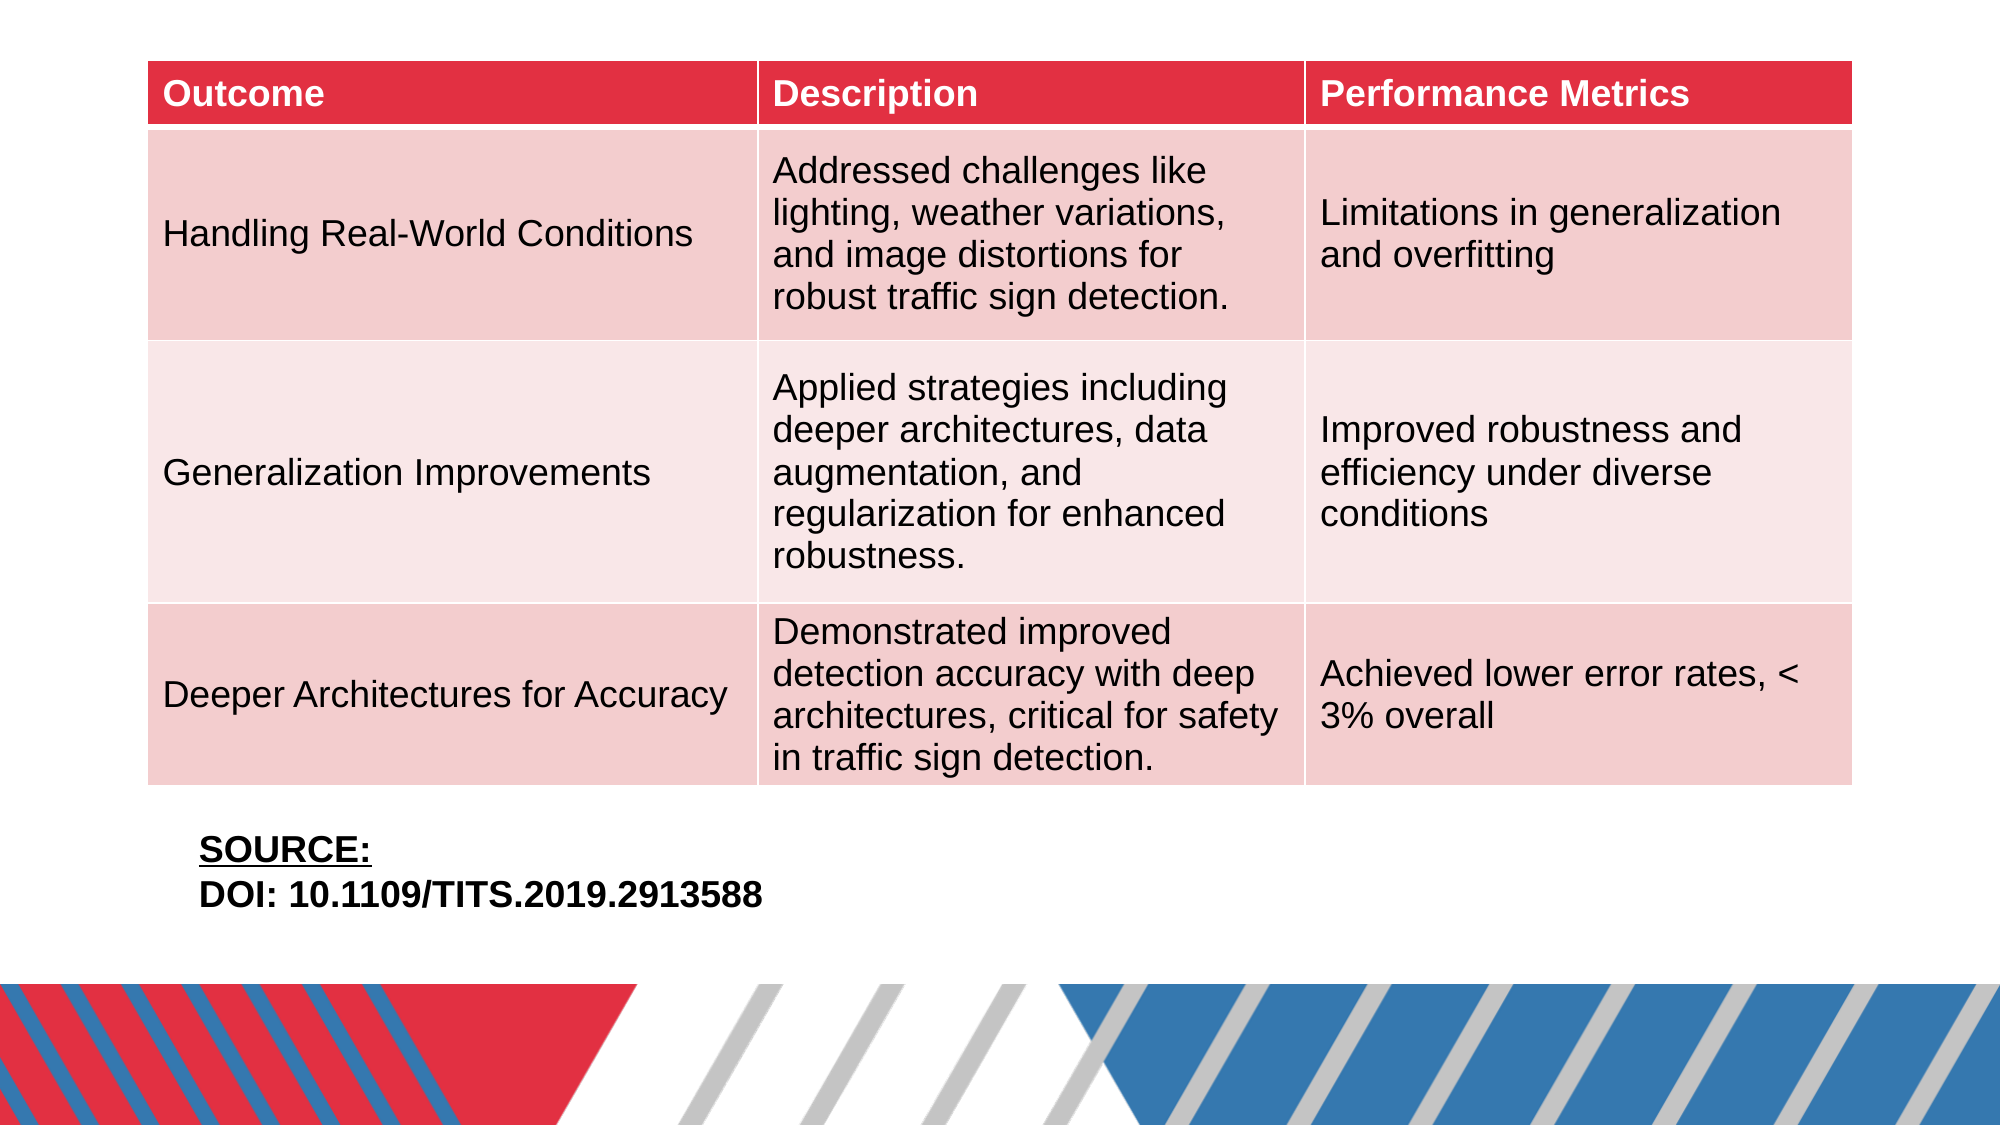

| Outcome | Description | Performance Metrics |
| --- | --- | --- |
| Handling Real-World Conditions | Addressed challenges like lighting, weather variations, and image distortions for robust traffic sign detection. | Limitations in generalization and overfitting |
| Generalization Improvements | Applied strategies including deeper architectures, data augmentation, and regularization for enhanced robustness. | Improved robustness and efficiency under diverse conditions |
| Deeper Architectures for Accuracy | Demonstrated improved detection accuracy with deep architectures, critical for safety in traffic sign detection. | Achieved lower error rates, < 3% overall |
|  |  |  |
| --- | --- | --- |
|  |  |  |
|  |  |  |
|  |  |  |

SOURCE:
DOI: 10.1109/TITS.2019.2913588